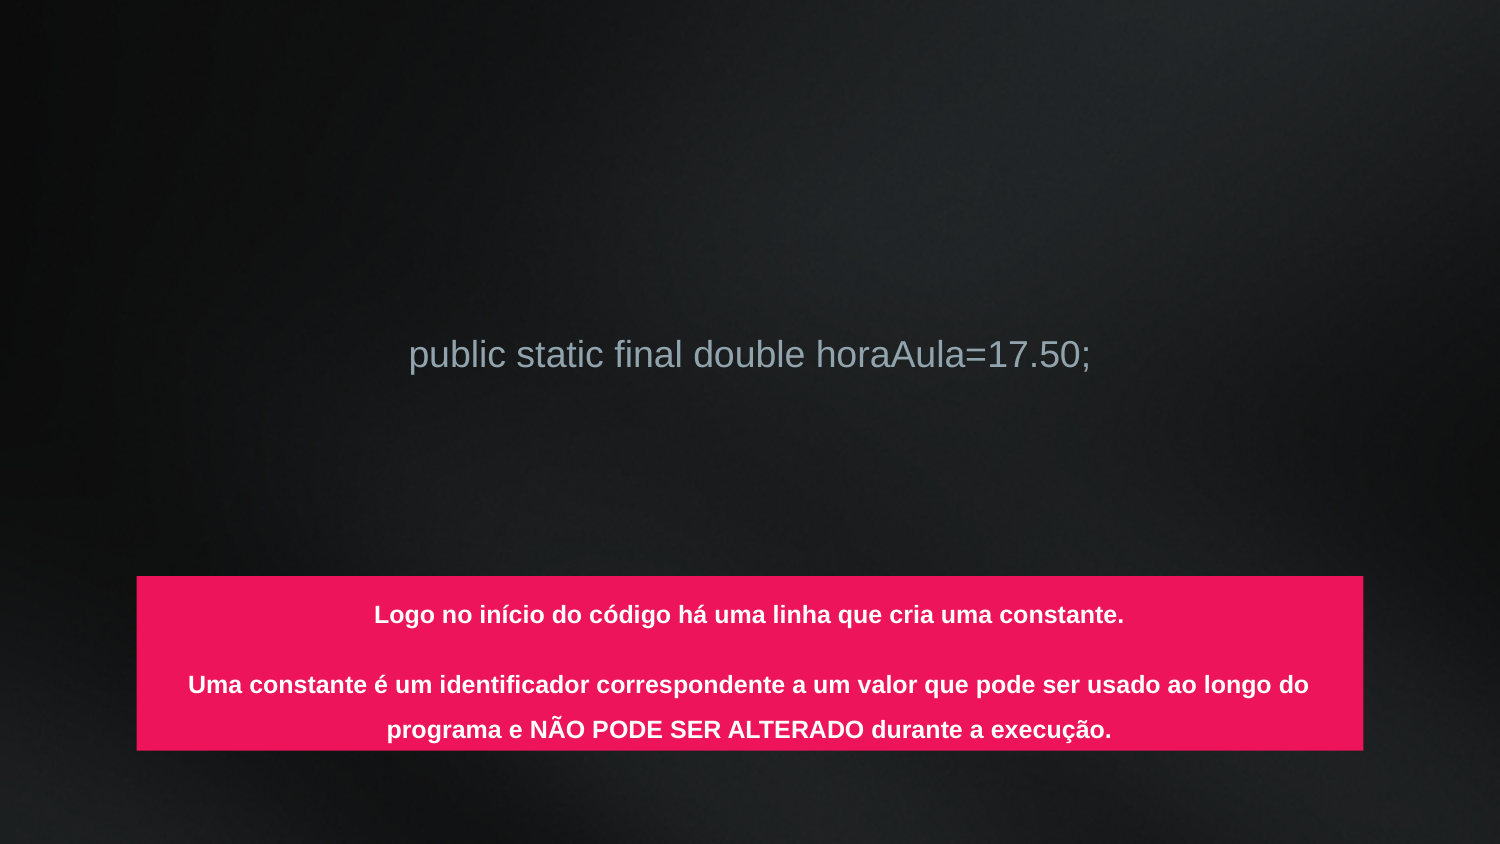

public static final double horaAula=17.50;
Logo no início do código há uma linha que cria uma constante.
Uma constante é um identificador correspondente a um valor que pode ser usado ao longo do programa e NÃO PODE SER ALTERADO durante a execução.